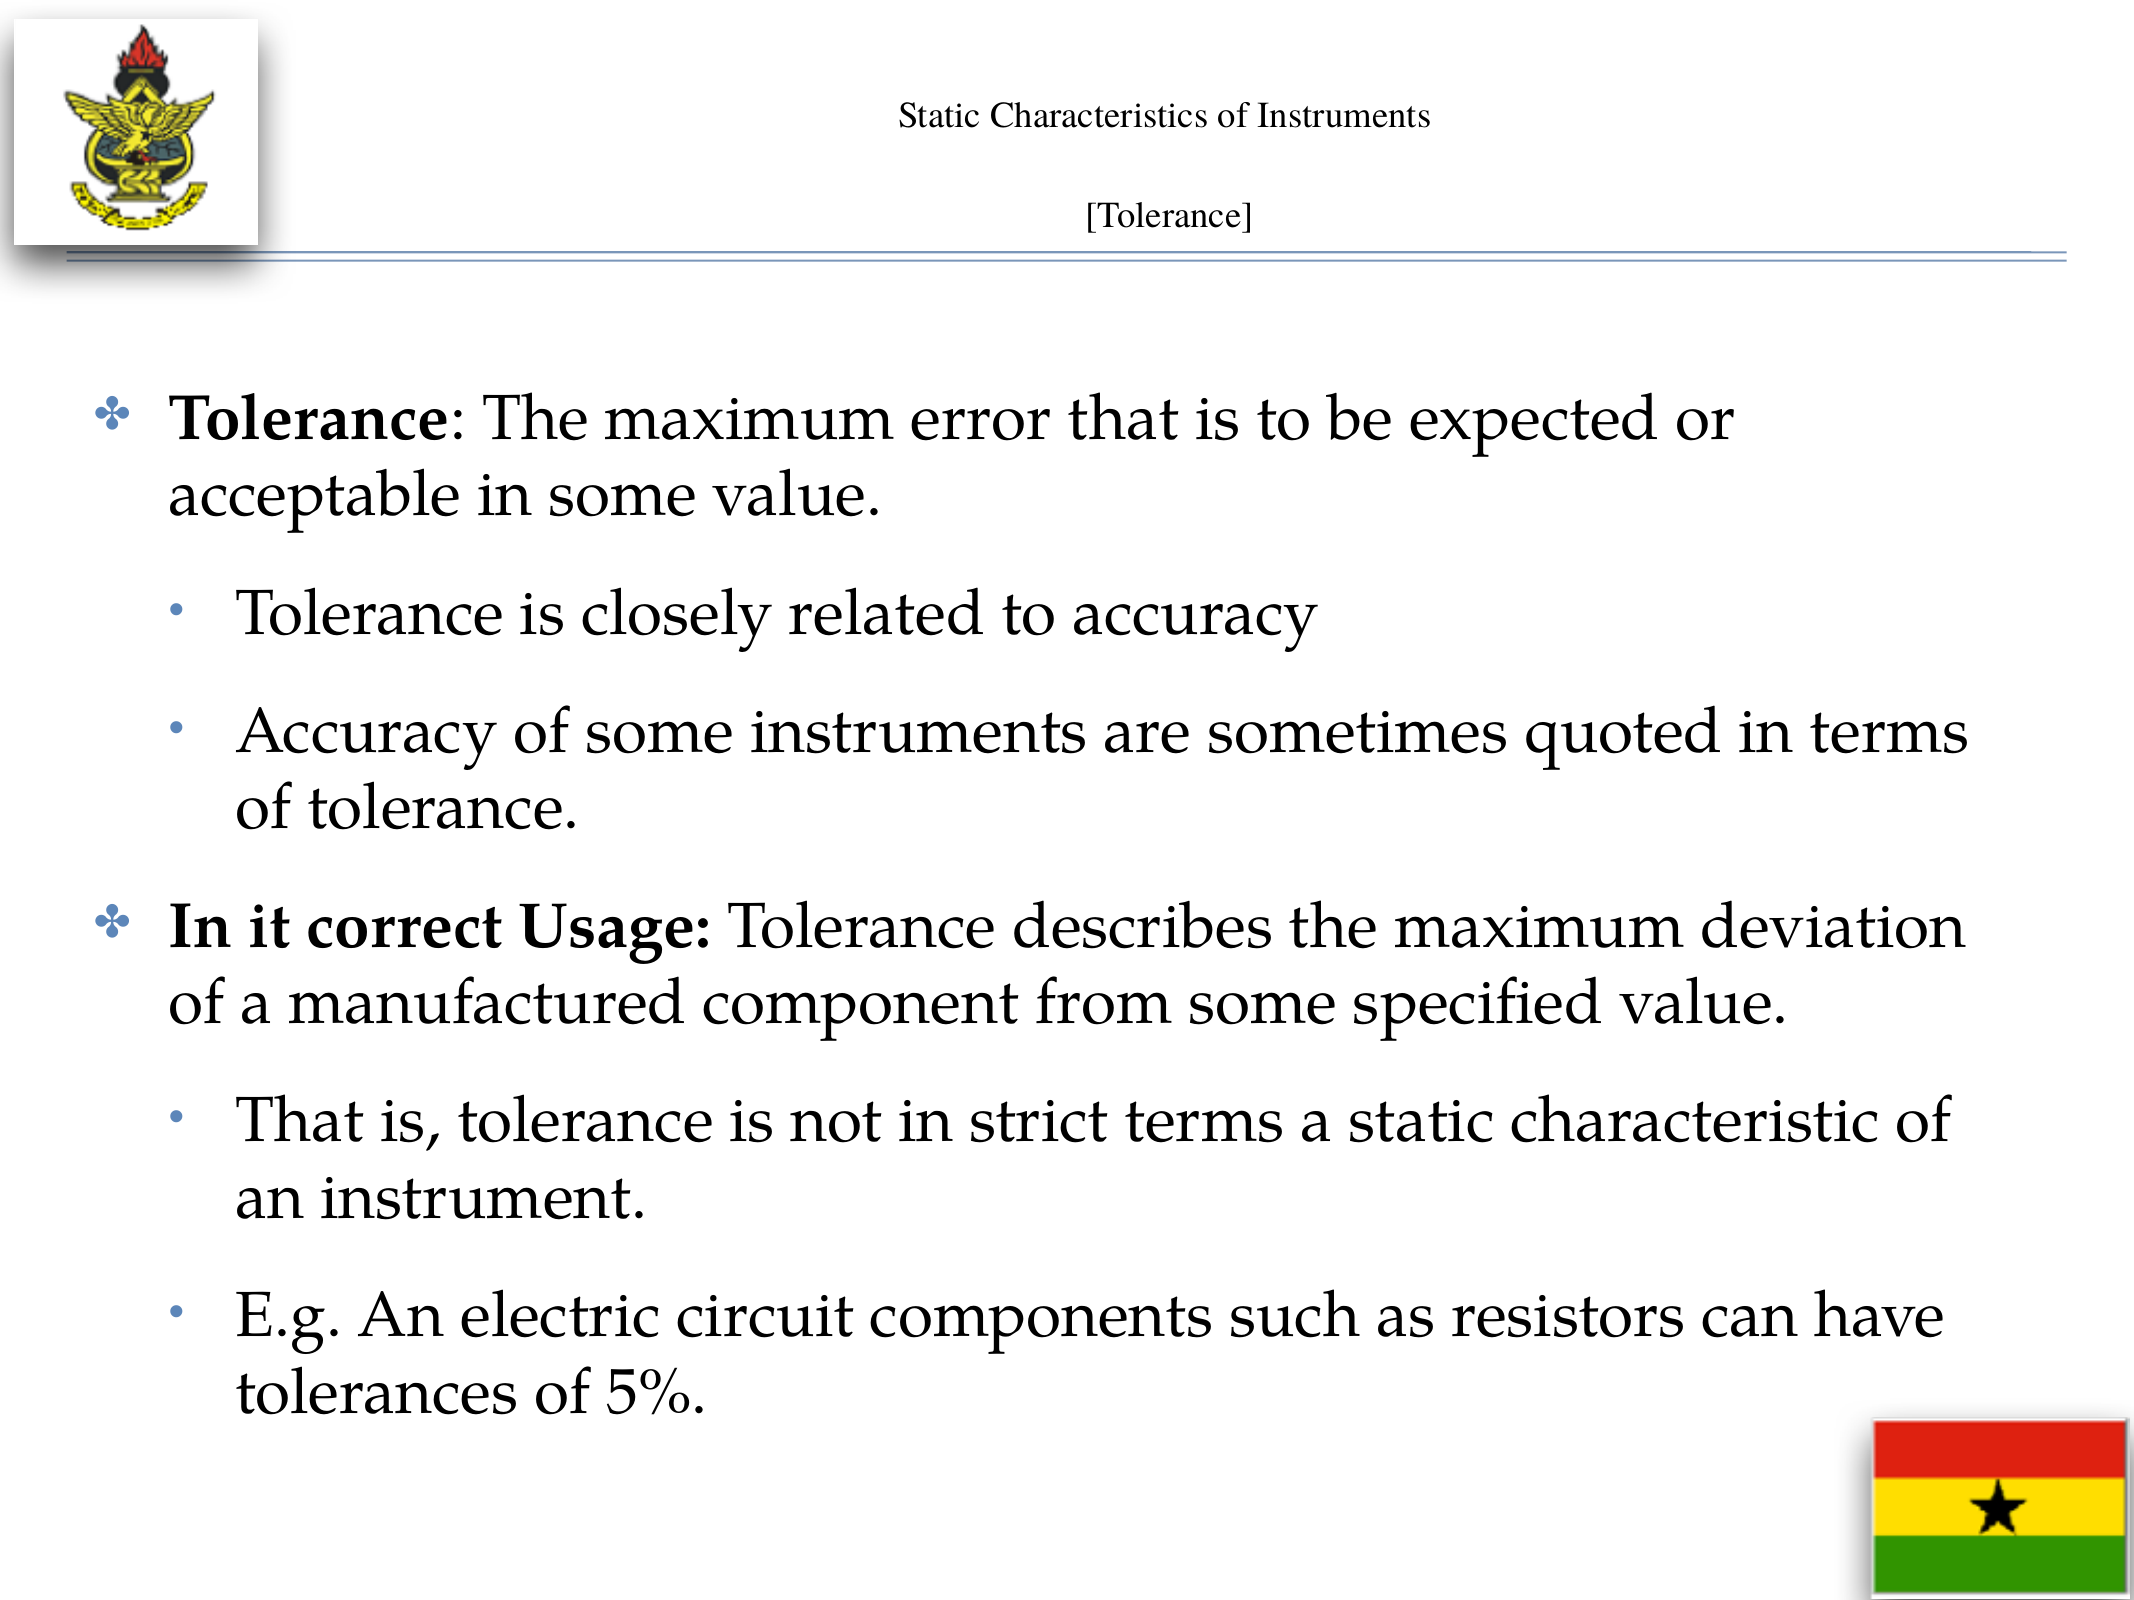

# Static Characteristics of Instruments
[Tolerance]
Tolerance: The maximum error that is to be expected or acceptable in some value.
Tolerance is closely related to accuracy
Accuracy of some instruments are sometimes quoted in terms of tolerance.
In it correct Usage: Tolerance describes the maximum deviation of a manufactured component from some specified value.
That is, tolerance is not in strict terms a static characteristic of an instrument.
E.g. An electric circuit components such as resistors can have tolerances of 5%.